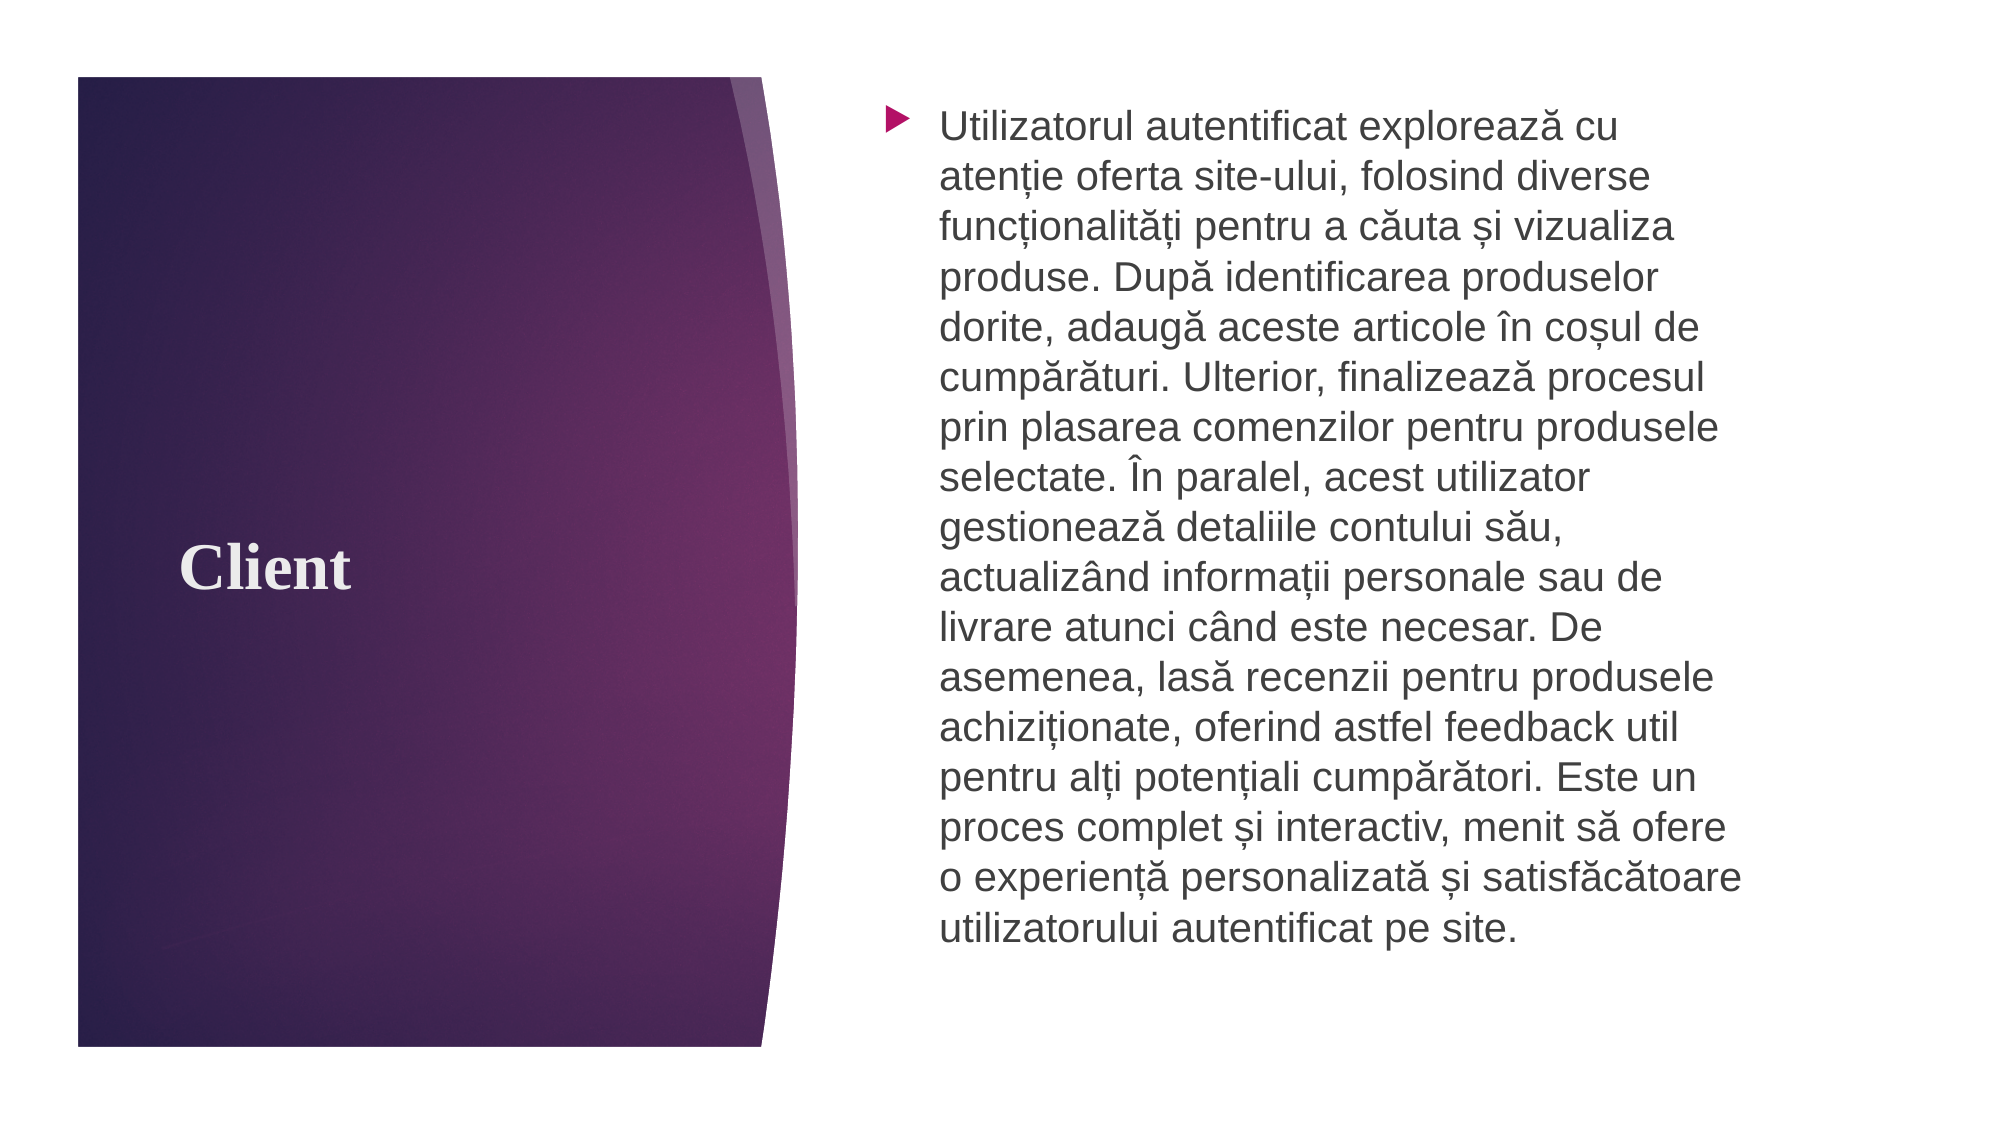

Utilizatorul autentificat explorează cu atenție oferta site-ului, folosind diverse funcționalități pentru a căuta și vizualiza produse. După identificarea produselor dorite, adaugă aceste articole în coșul de cumpărături. Ulterior, finalizează procesul prin plasarea comenzilor pentru produsele selectate. În paralel, acest utilizator gestionează detaliile contului său, actualizând informații personale sau de livrare atunci când este necesar. De asemenea, lasă recenzii pentru produsele achiziționate, oferind astfel feedback util pentru alți potențiali cumpărători. Este un proces complet și interactiv, menit să ofere o experiență personalizată și satisfăcătoare utilizatorului autentificat pe site.

# Client